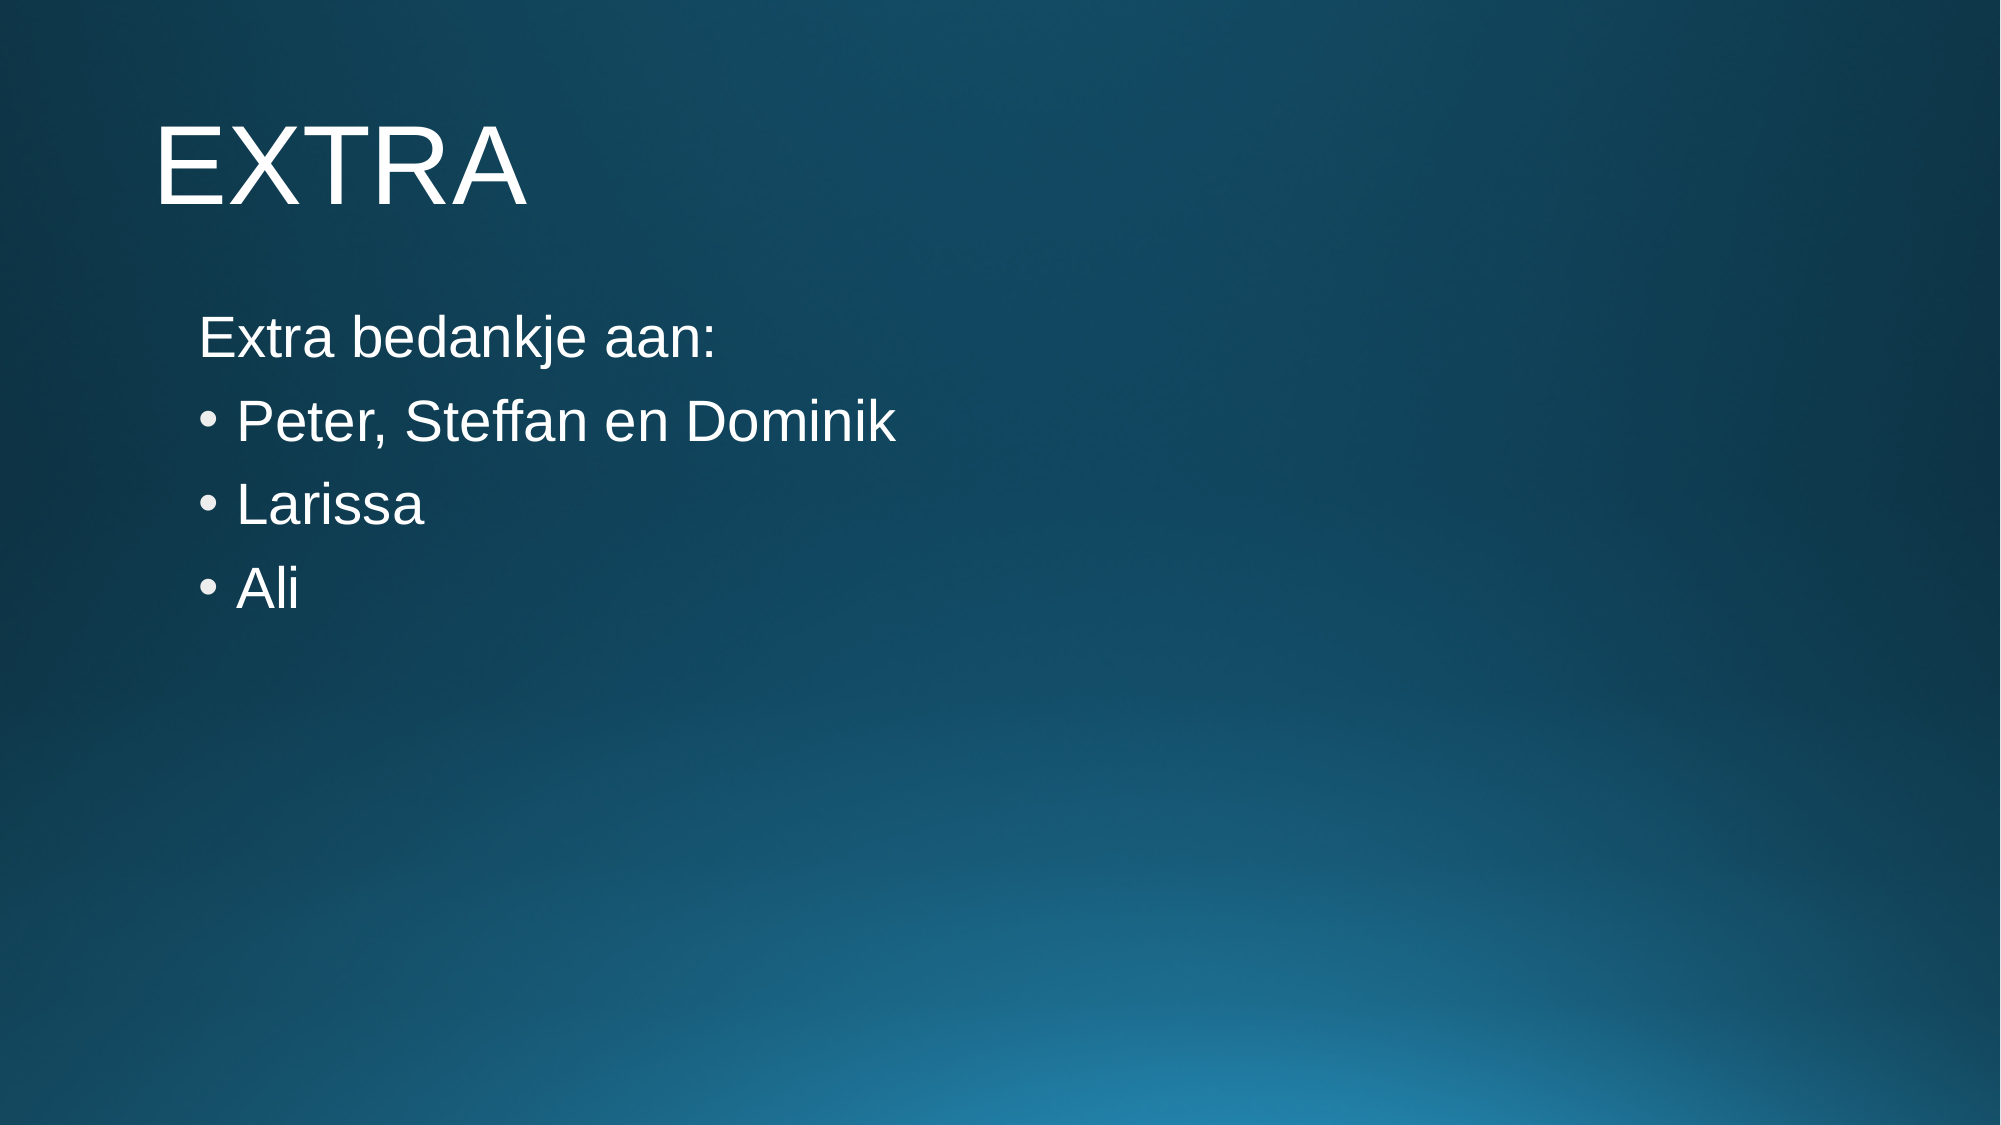

# EXTRA
Extra bedankje aan:
Peter, Steffan en Dominik
Larissa
Ali